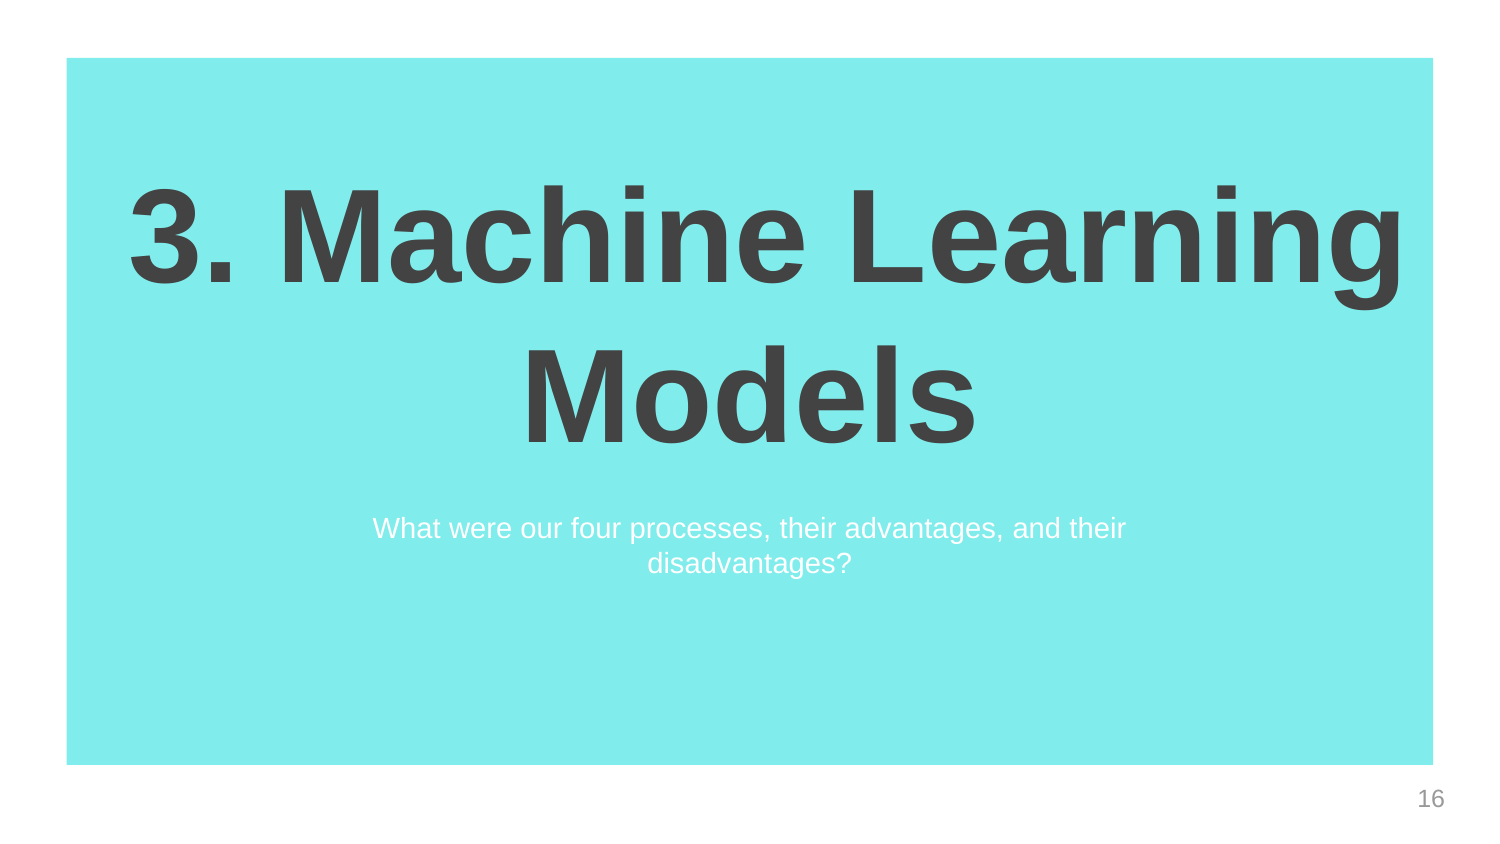

# 3. Machine Learning Models
What were our four processes, their advantages, and their disadvantages?
16